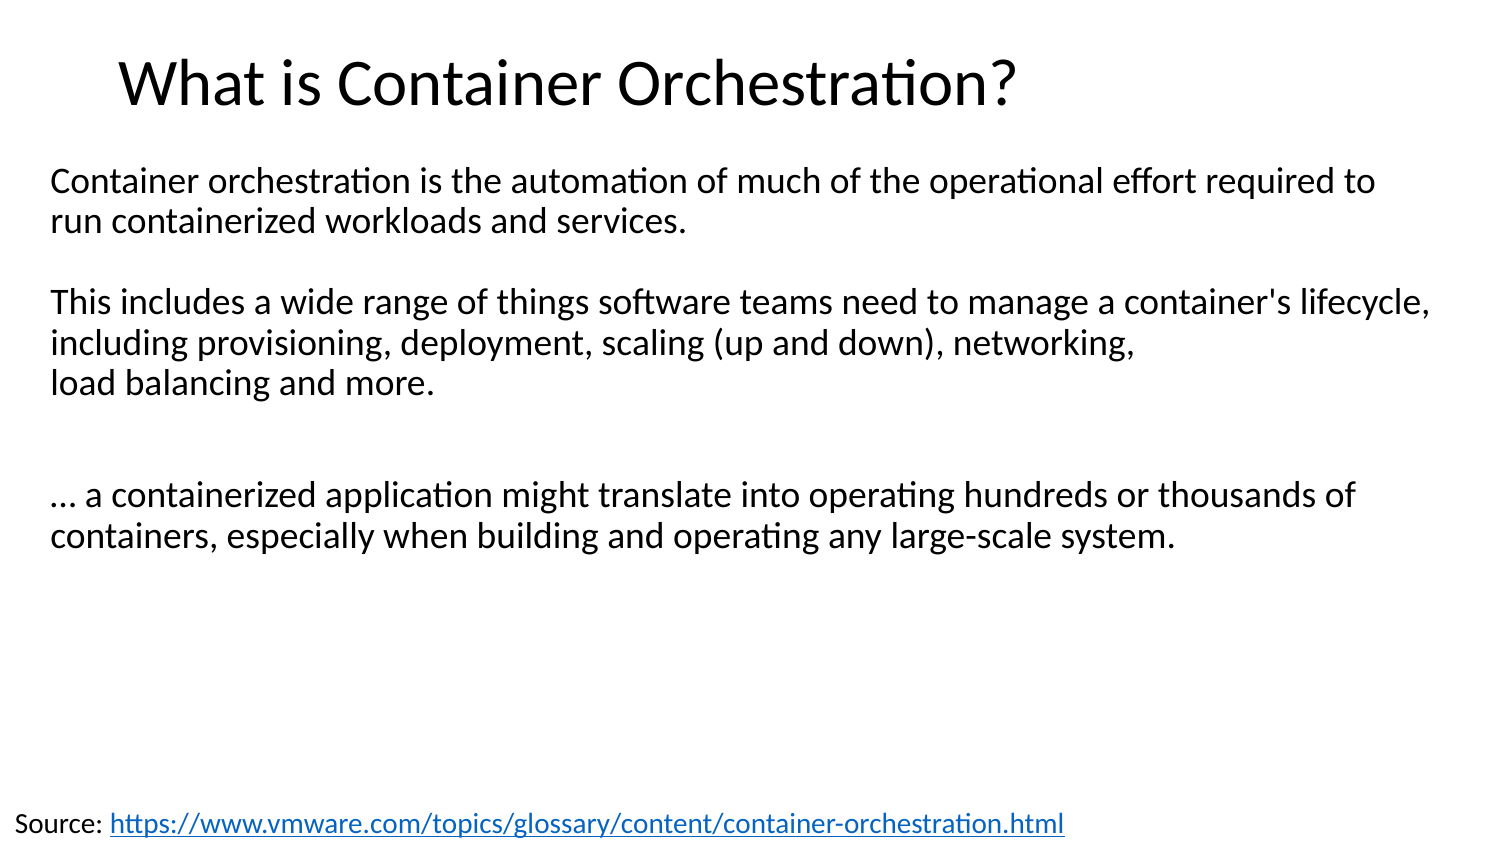

# What is Container Orchestration?
Container orchestration is the automation of much of the operational effort required to
run containerized workloads and services.
This includes a wide range of things software teams need to manage a container's lifecycle,
including provisioning, deployment, scaling (up and down), networking,
load balancing and more.

… a containerized application might translate into operating hundreds or thousands of
containers, especially when building and operating any large-scale system.

Source: https://www.vmware.com/topics/glossary/content/container-orchestration.html